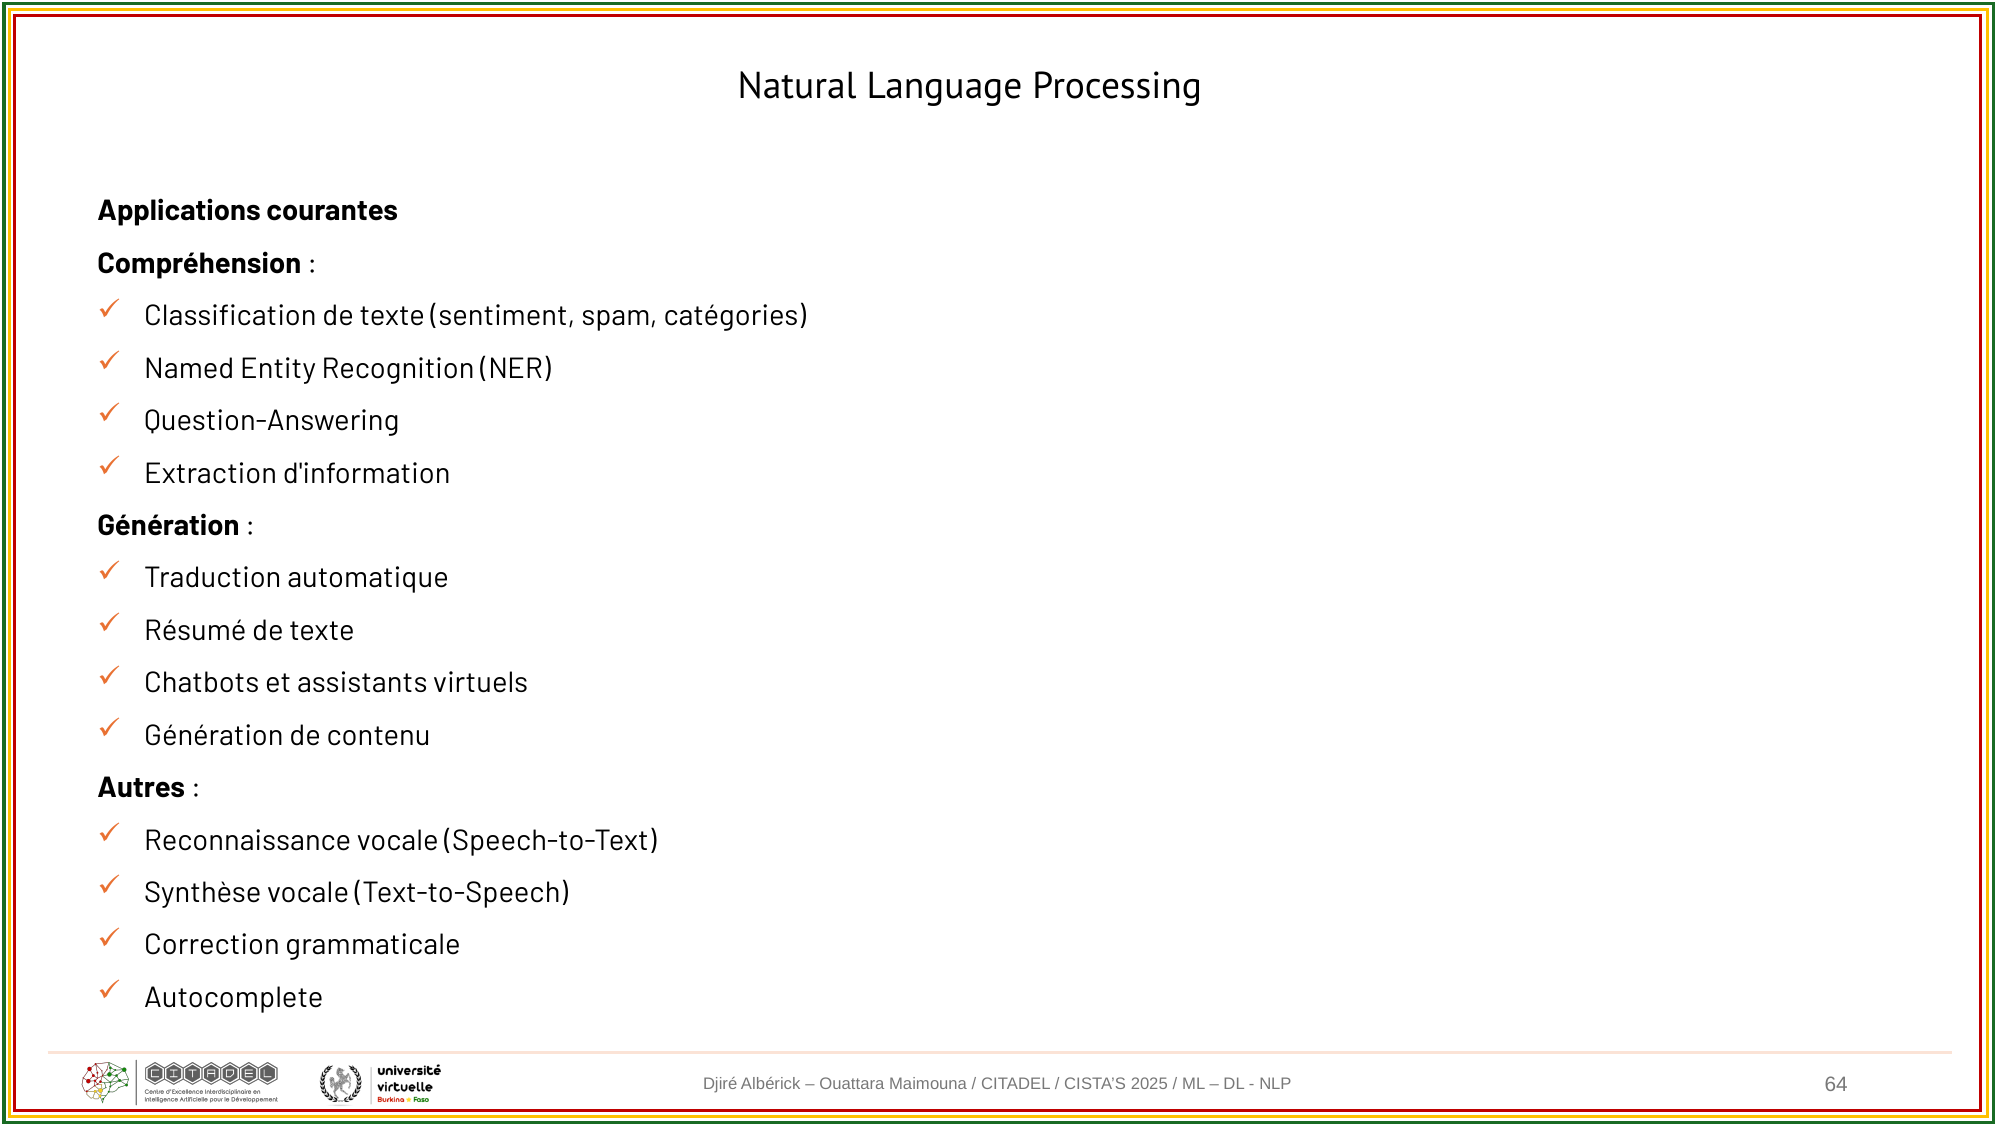

Natural Language Processing
Applications courantes
Compréhension :
Classification de texte (sentiment, spam, catégories)
Named Entity Recognition (NER)
Question-Answering
Extraction d'information
Génération :
Traduction automatique
Résumé de texte
Chatbots et assistants virtuels
Génération de contenu
Autres :
Reconnaissance vocale (Speech-to-Text)
Synthèse vocale (Text-to-Speech)
Correction grammaticale
Autocomplete
64